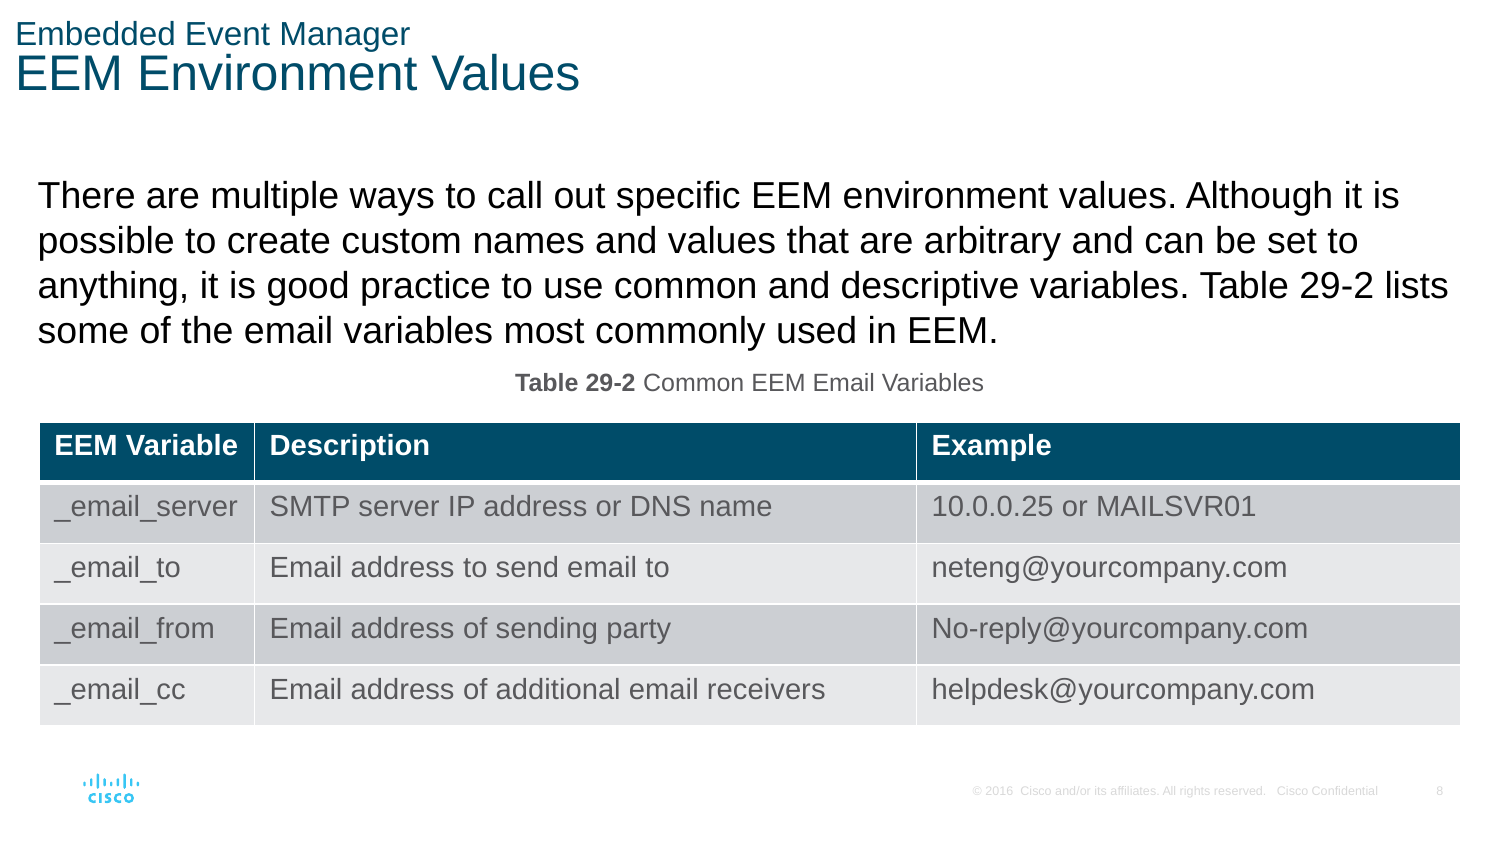

# Embedded Event Manager EEM Environment Values
There are multiple ways to call out specific EEM environment values. Although it is possible to create custom names and values that are arbitrary and can be set to anything, it is good practice to use common and descriptive variables. Table 29-2 lists some of the email variables most commonly used in EEM.
Table 29-2 Common EEM Email Variables
| EEM Variable | Description | Example |
| --- | --- | --- |
| \_email\_server | SMTP server IP address or DNS name | 10.0.0.25 or MAILSVR01 |
| \_email\_to | Email address to send email to | neteng@yourcompany.com |
| \_email\_from | Email address of sending party | No-reply@yourcompany.com |
| \_email\_cc | Email address of additional email receivers | helpdesk@yourcompany.com |